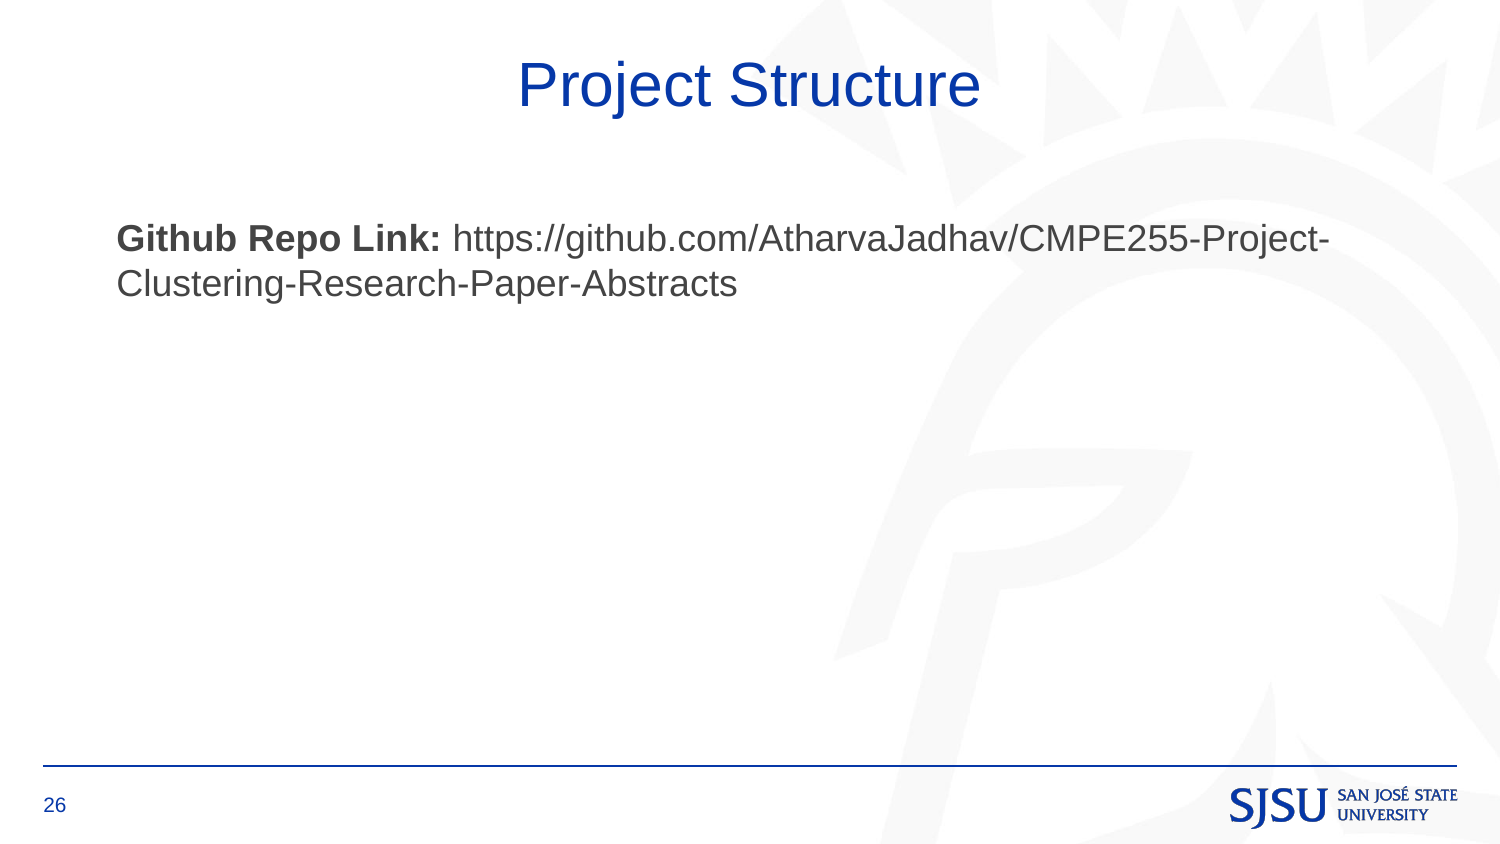

# Project Structure
Github Repo Link: https://github.com/AtharvaJadhav/CMPE255-Project-Clustering-Research-Paper-Abstracts

26